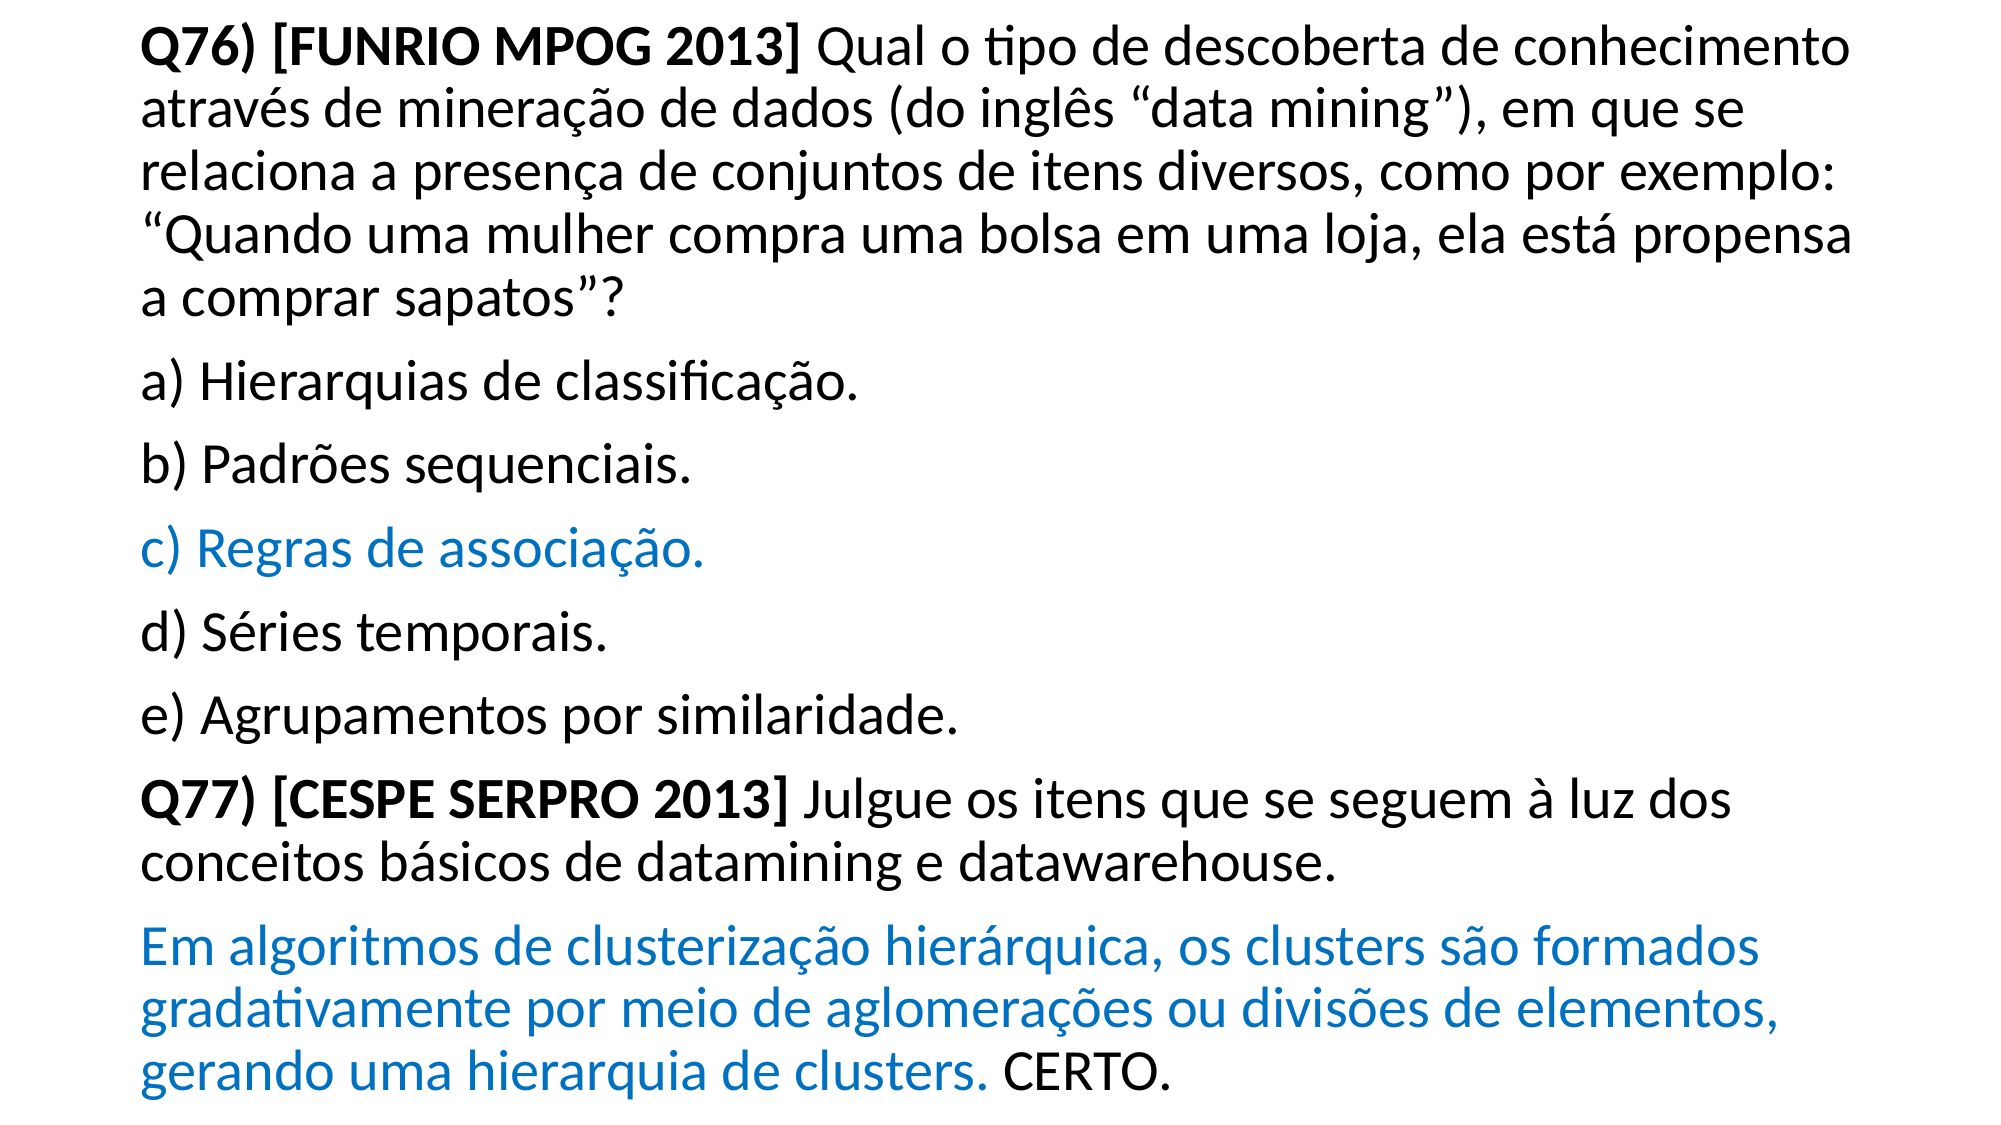

Q76) [FUNRIO MPOG 2013] Qual o tipo de descoberta de conhecimento através de mineração de dados (do inglês “data mining”), em que se relaciona a presença de conjuntos de itens diversos, como por exemplo: “Quando uma mulher compra uma bolsa em uma loja, ela está propensa a comprar sapatos”?
a) Hierarquias de classificação.
b) Padrões sequenciais.
c) Regras de associação.
d) Séries temporais.
e) Agrupamentos por similaridade.
Q77) [CESPE SERPRO 2013] Julgue os itens que se seguem à luz dos conceitos básicos de datamining e datawarehouse.
Em algoritmos de clusterização hierárquica, os clusters são formados gradativamente por meio de aglomerações ou divisões de elementos, gerando uma hierarquia de clusters. CERTO.